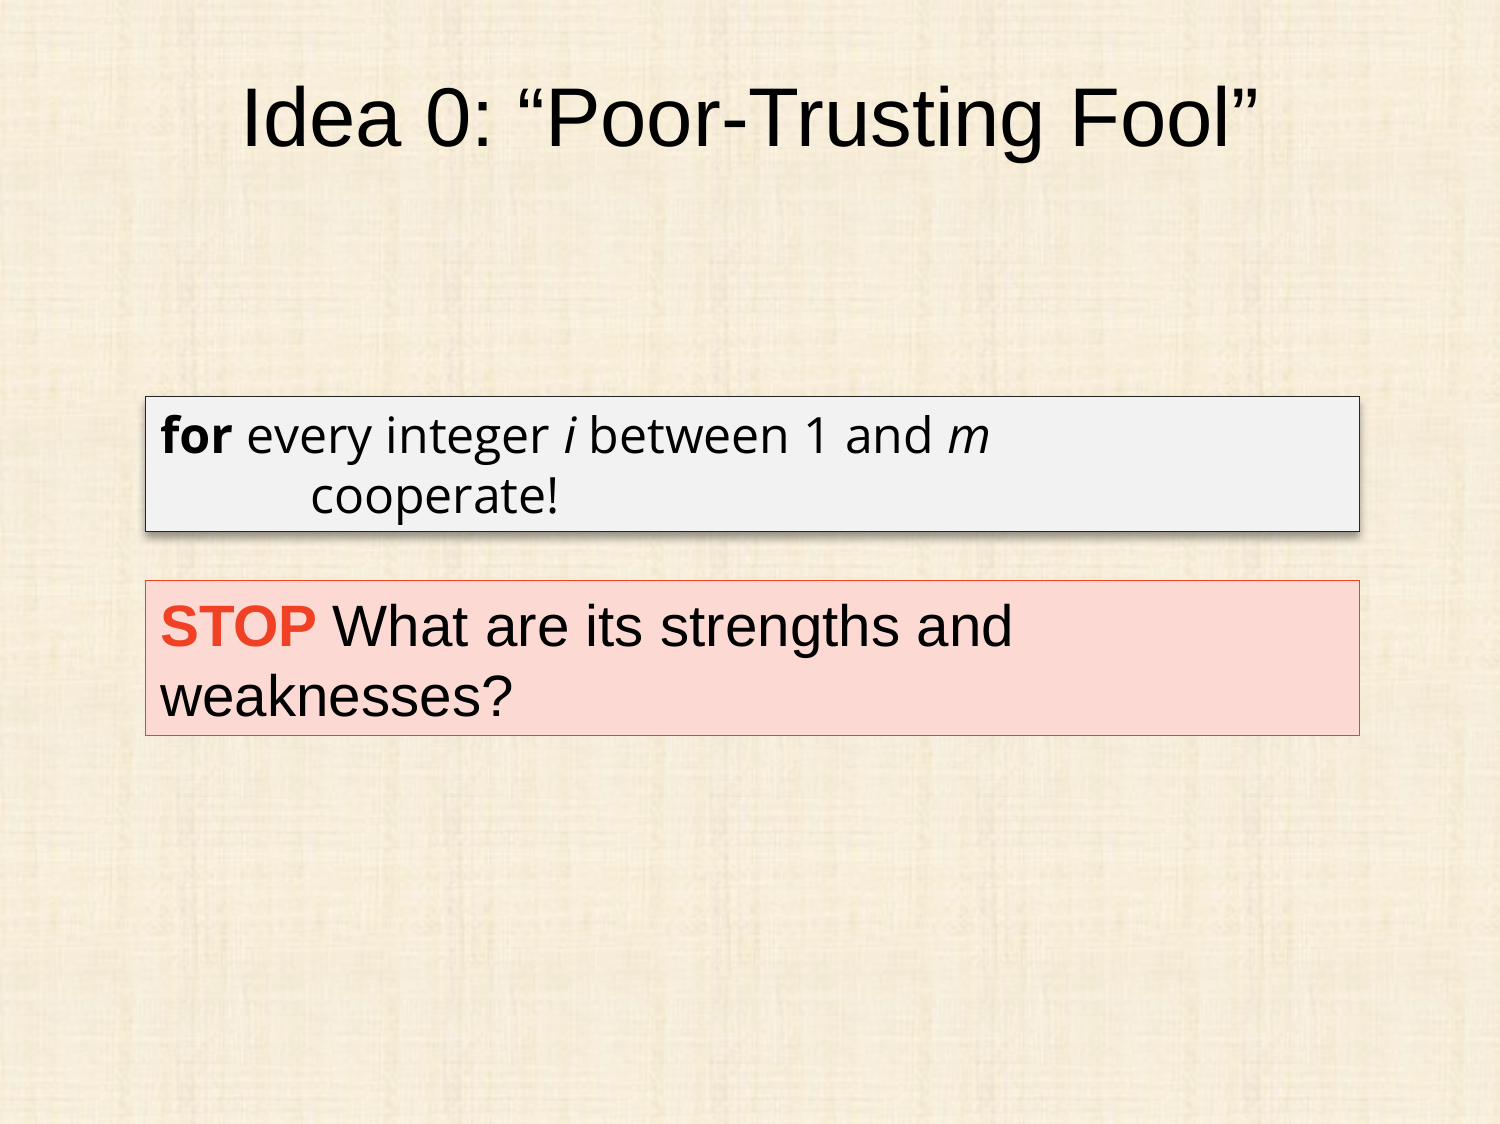

# Idea 0: “Poor-Trusting Fool”
for every integer i between 1 and m
	cooperate!
STOP What are its strengths and weaknesses?